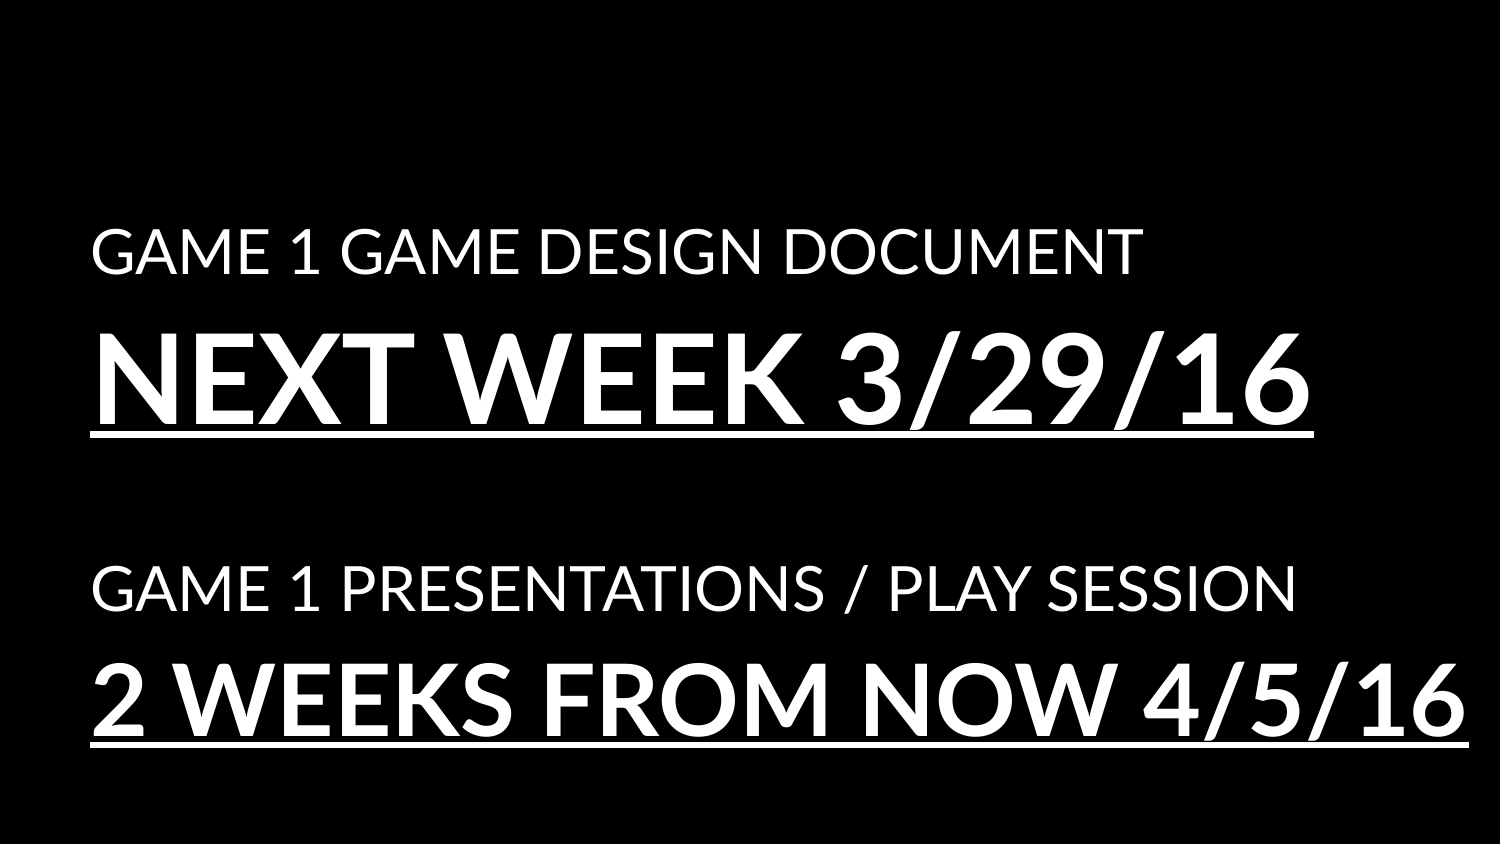

#
GAME 1 GAME DESIGN DOCUMENT
NEXT WEEK 3/29/16

GAME 1 PRESENTATIONS / PLAY SESSION
2 WEEKS FROM NOW 4/5/16